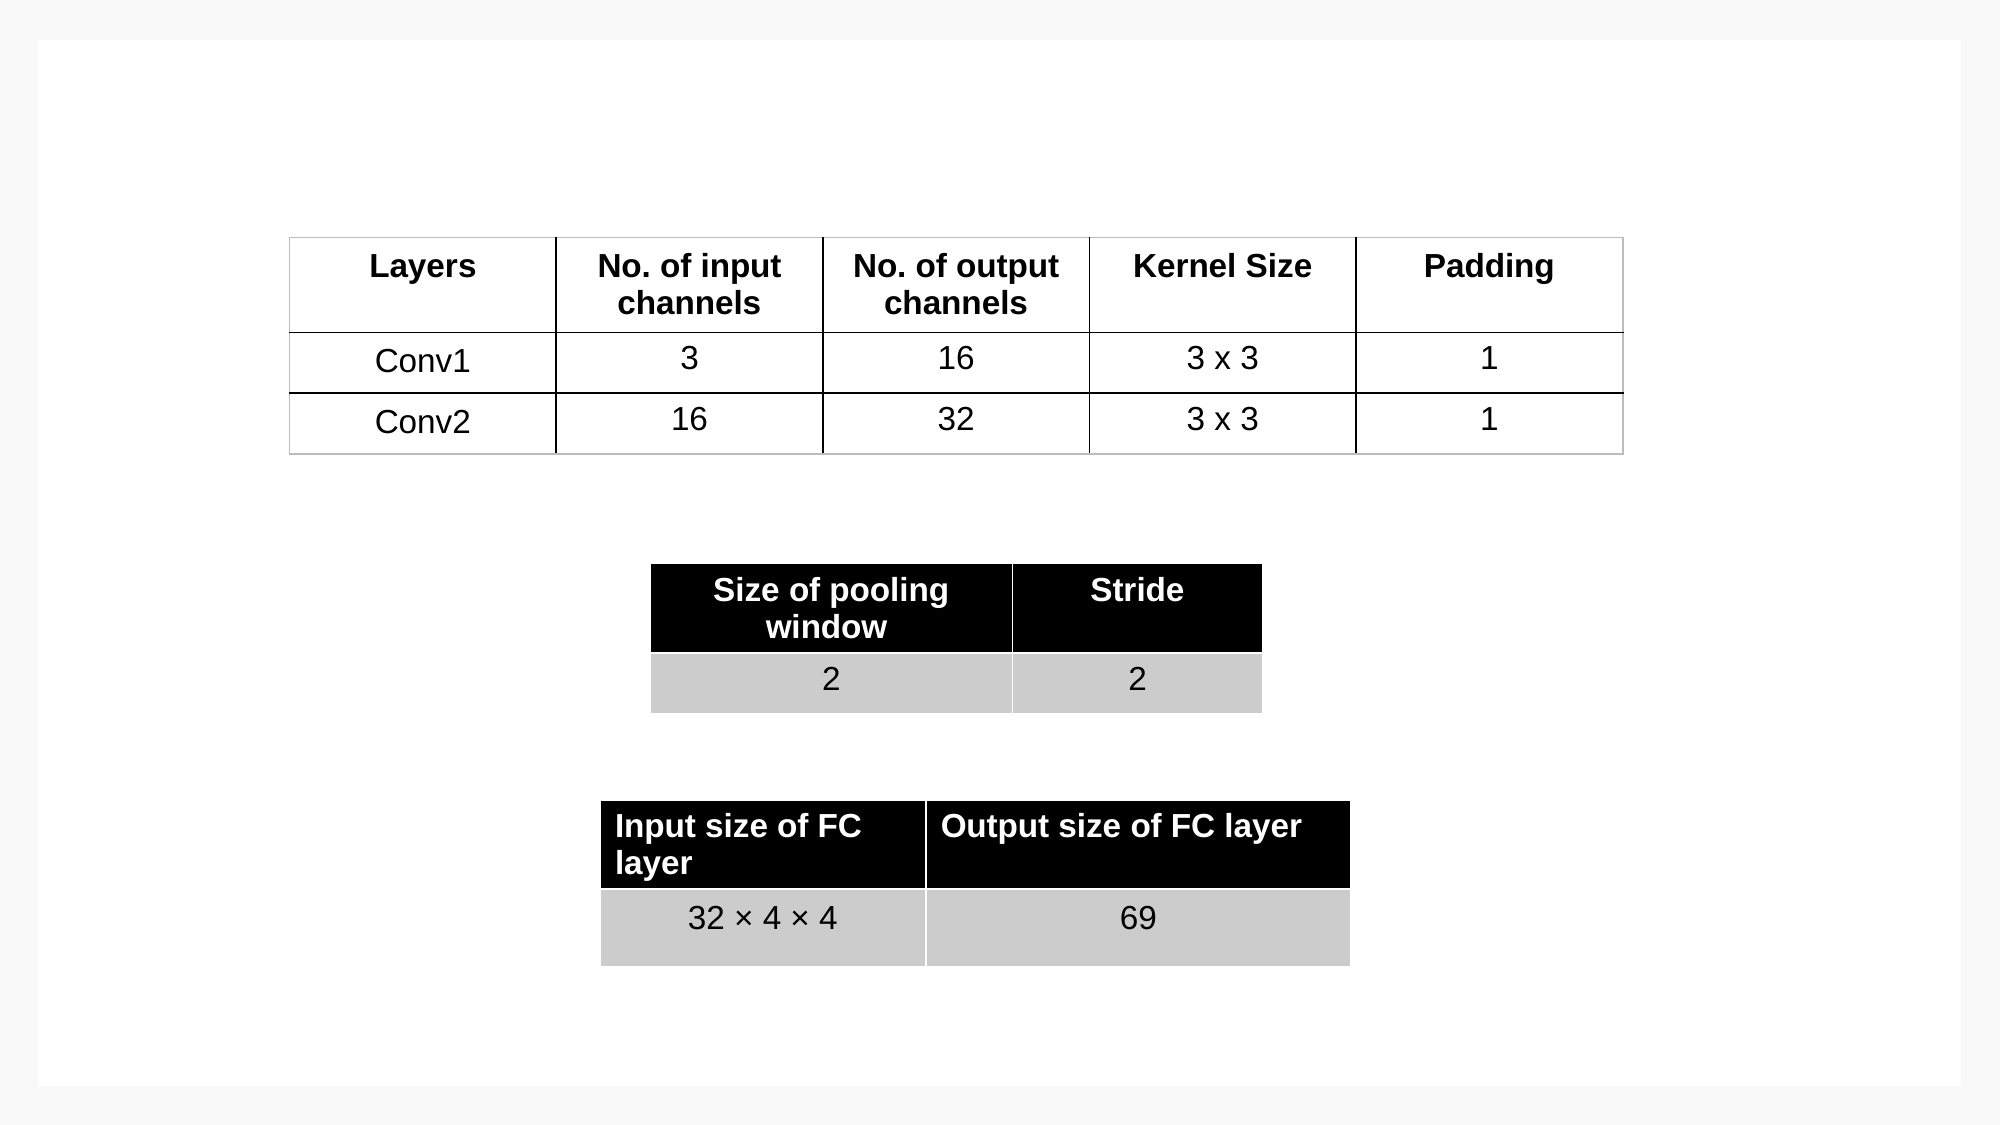

| Layers | No. of input channels | No. of output channels | Kernel Size | Padding |
| --- | --- | --- | --- | --- |
| Conv1 | 3 | 16 | 3 x 3 | 1 |
| Conv2 | 16 | 32 | 3 x 3 | 1 |
| Size of pooling window | Stride |
| --- | --- |
| 2 | 2 |
| Input size of FC layer | Output size of FC layer |
| --- | --- |
| 32 × 4 × 4 | 69 |